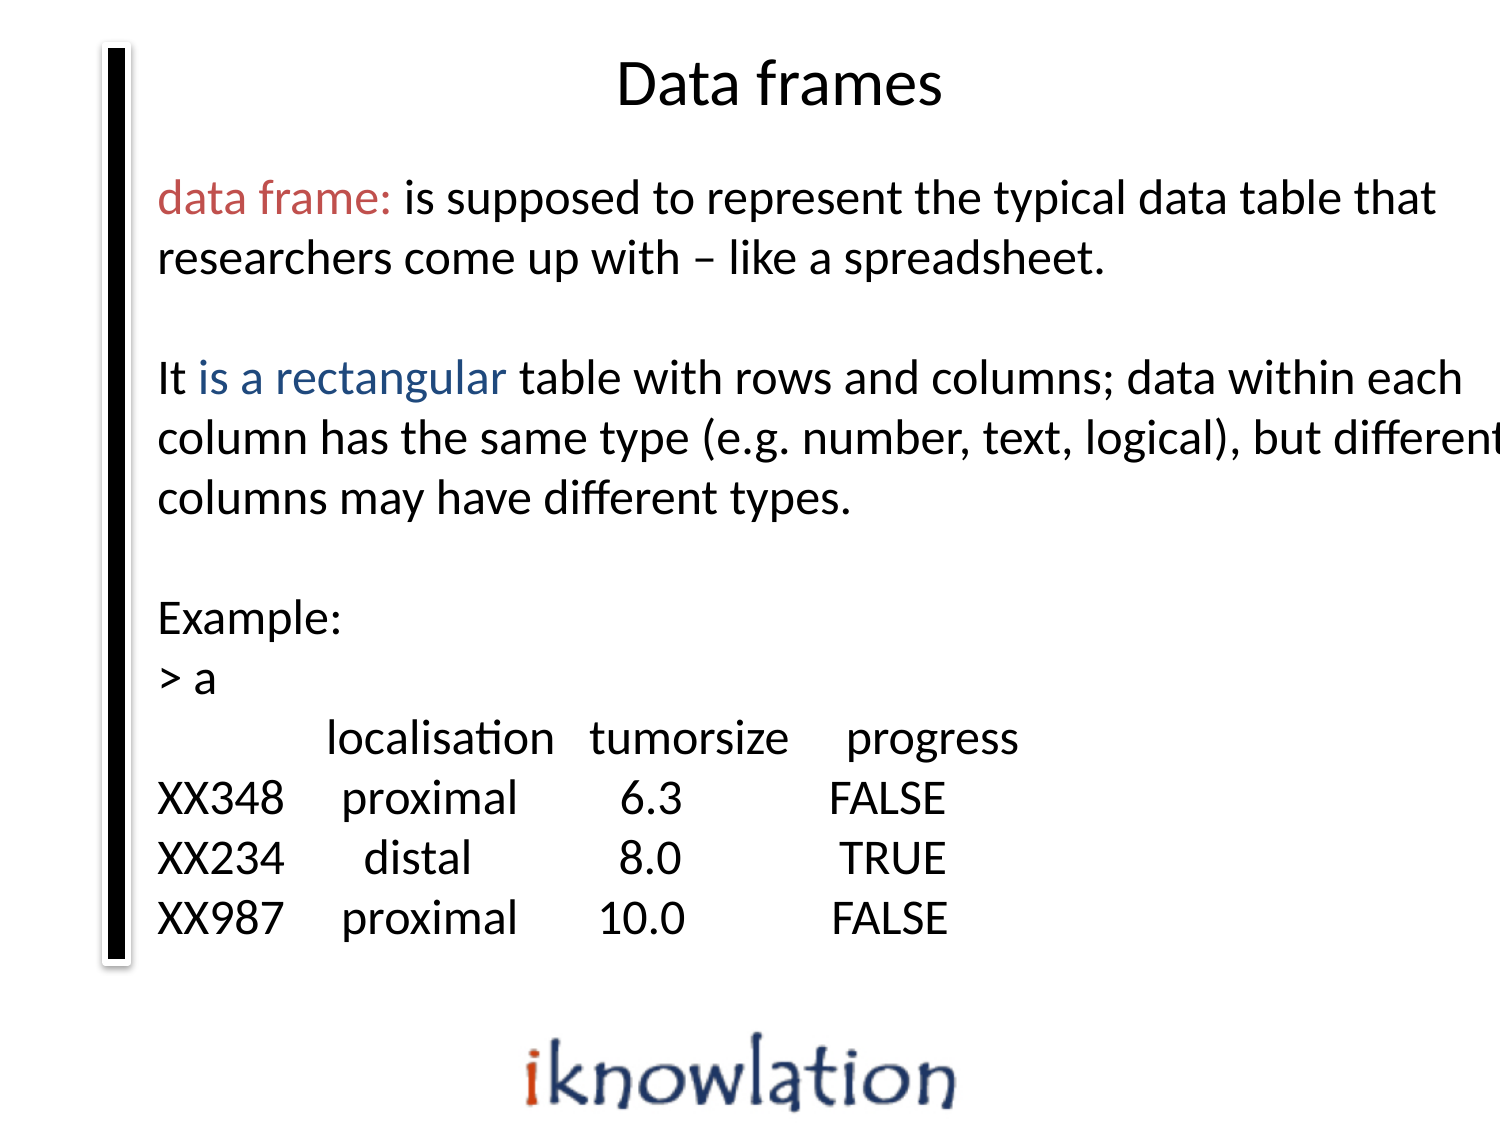

# Data frames
data frame: is supposed to represent the typical data table that researchers come up with – like a spreadsheet.

It is a rectangular table with rows and columns; data within each column has the same type (e.g. number, text, logical), but different columns may have different types.

Example:
> a
               localisation   tumorsize     progress
XX348     proximal         6.3             FALSE
XX234       distal             8.0              TRUE
XX987     proximal       10.0             FALSE